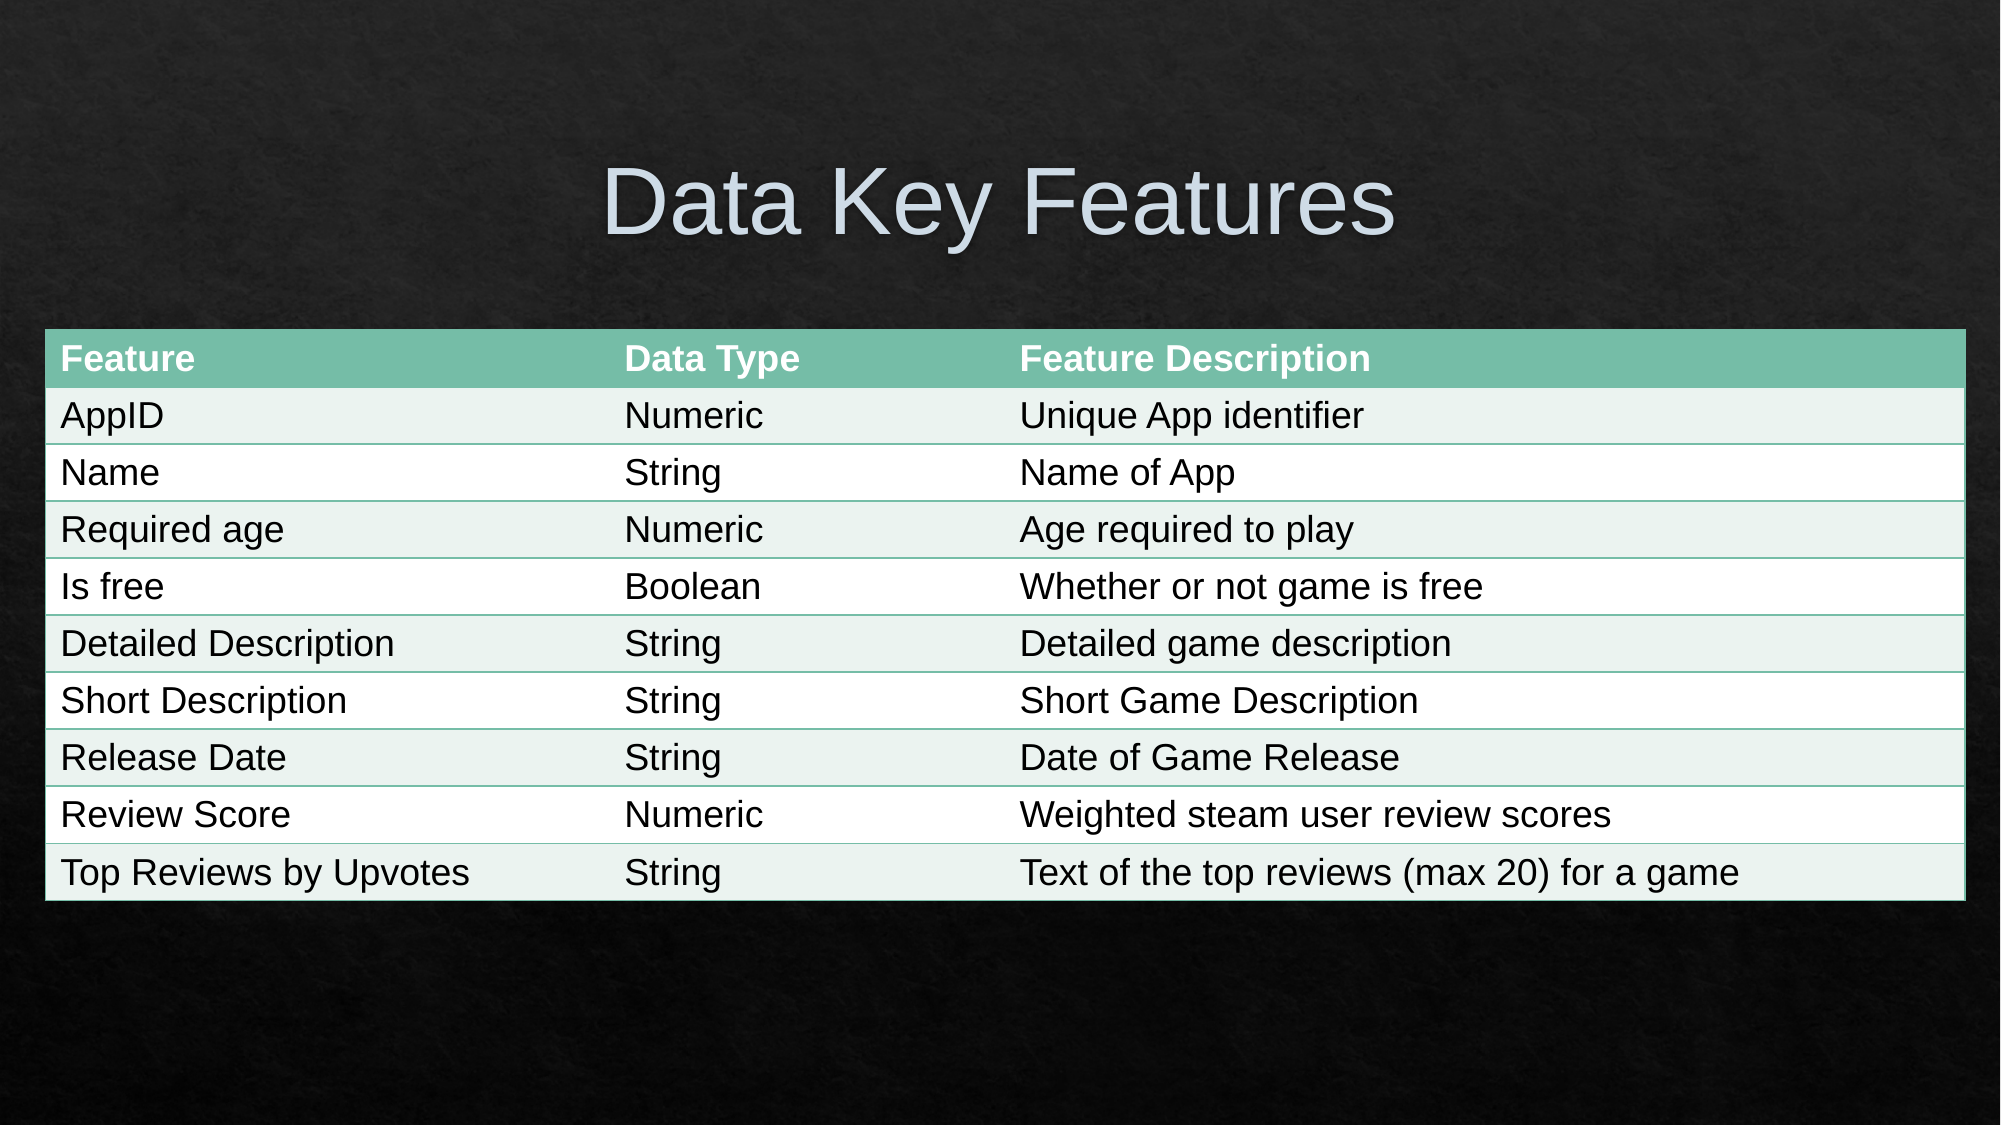

# Data Key Features
| Feature | Data Type | Feature Description |
| --- | --- | --- |
| AppID | Numeric | Unique App identifier |
| Name | String | Name of App |
| Required age | Numeric | Age required to play |
| Is free | Boolean | Whether or not game is free |
| Detailed Description | String | Detailed game description |
| Short Description | String | Short Game Description |
| Release Date | String | Date of Game Release |
| Review Score | Numeric | Weighted steam user review scores |
| Top Reviews by Upvotes | String | Text of the top reviews (max 20) for a game |